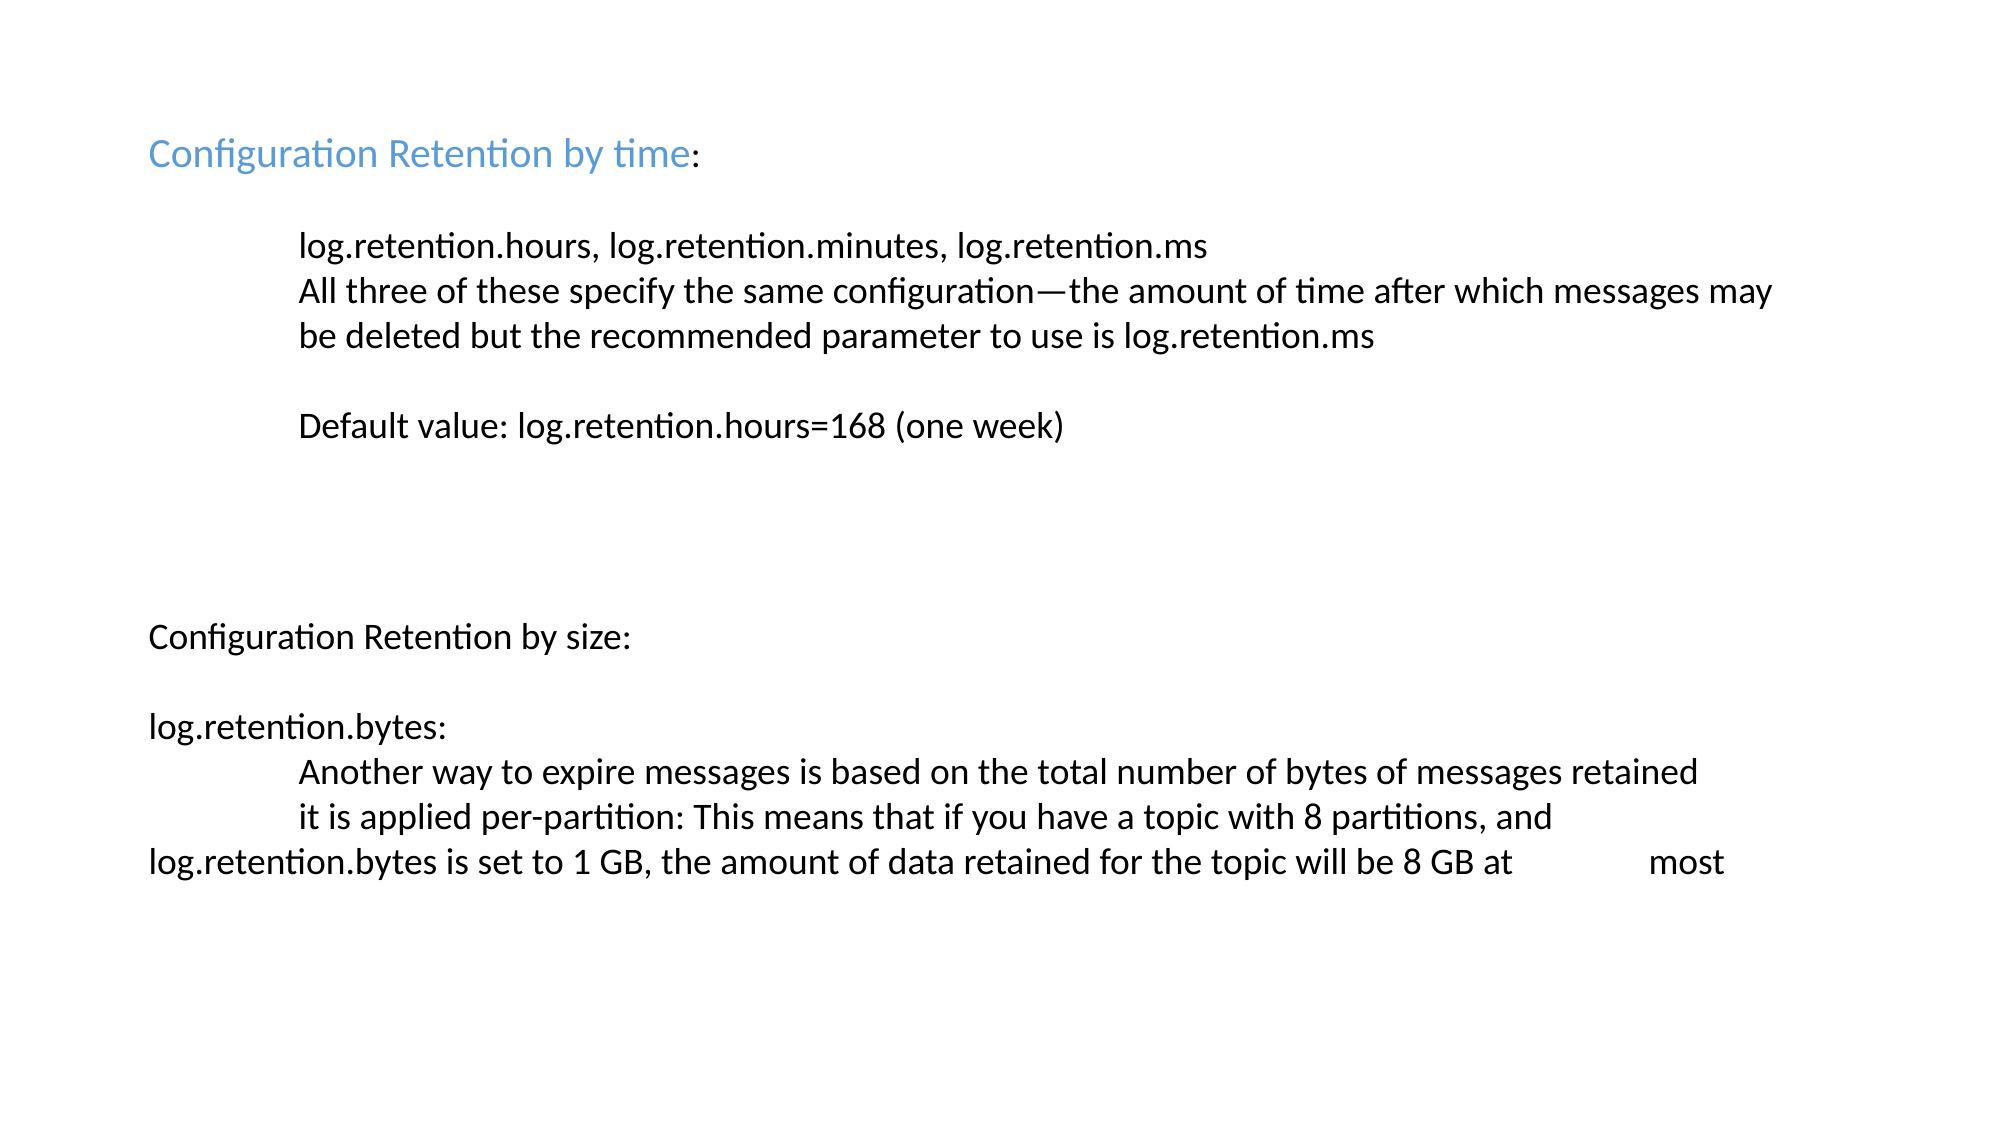

Configuration Retention by time:

	log.retention.hours, log.retention.minutes, log.retention.ms
	All three of these specify the same configuration—the amount of time after which messages may     	be deleted but the recommended parameter to use is log.retention.ms

	Default value: log.retention.hours=168 (one week)
Configuration Retention by size:

log.retention.bytes:
	Another way to expire messages is based on the total number of bytes of messages retained
	it is applied per-partition: This means that if you have a topic with 8 partitions, and 	log.retention.bytes is set to 1 GB, the amount of data retained for the topic will be 8 GB at 	most